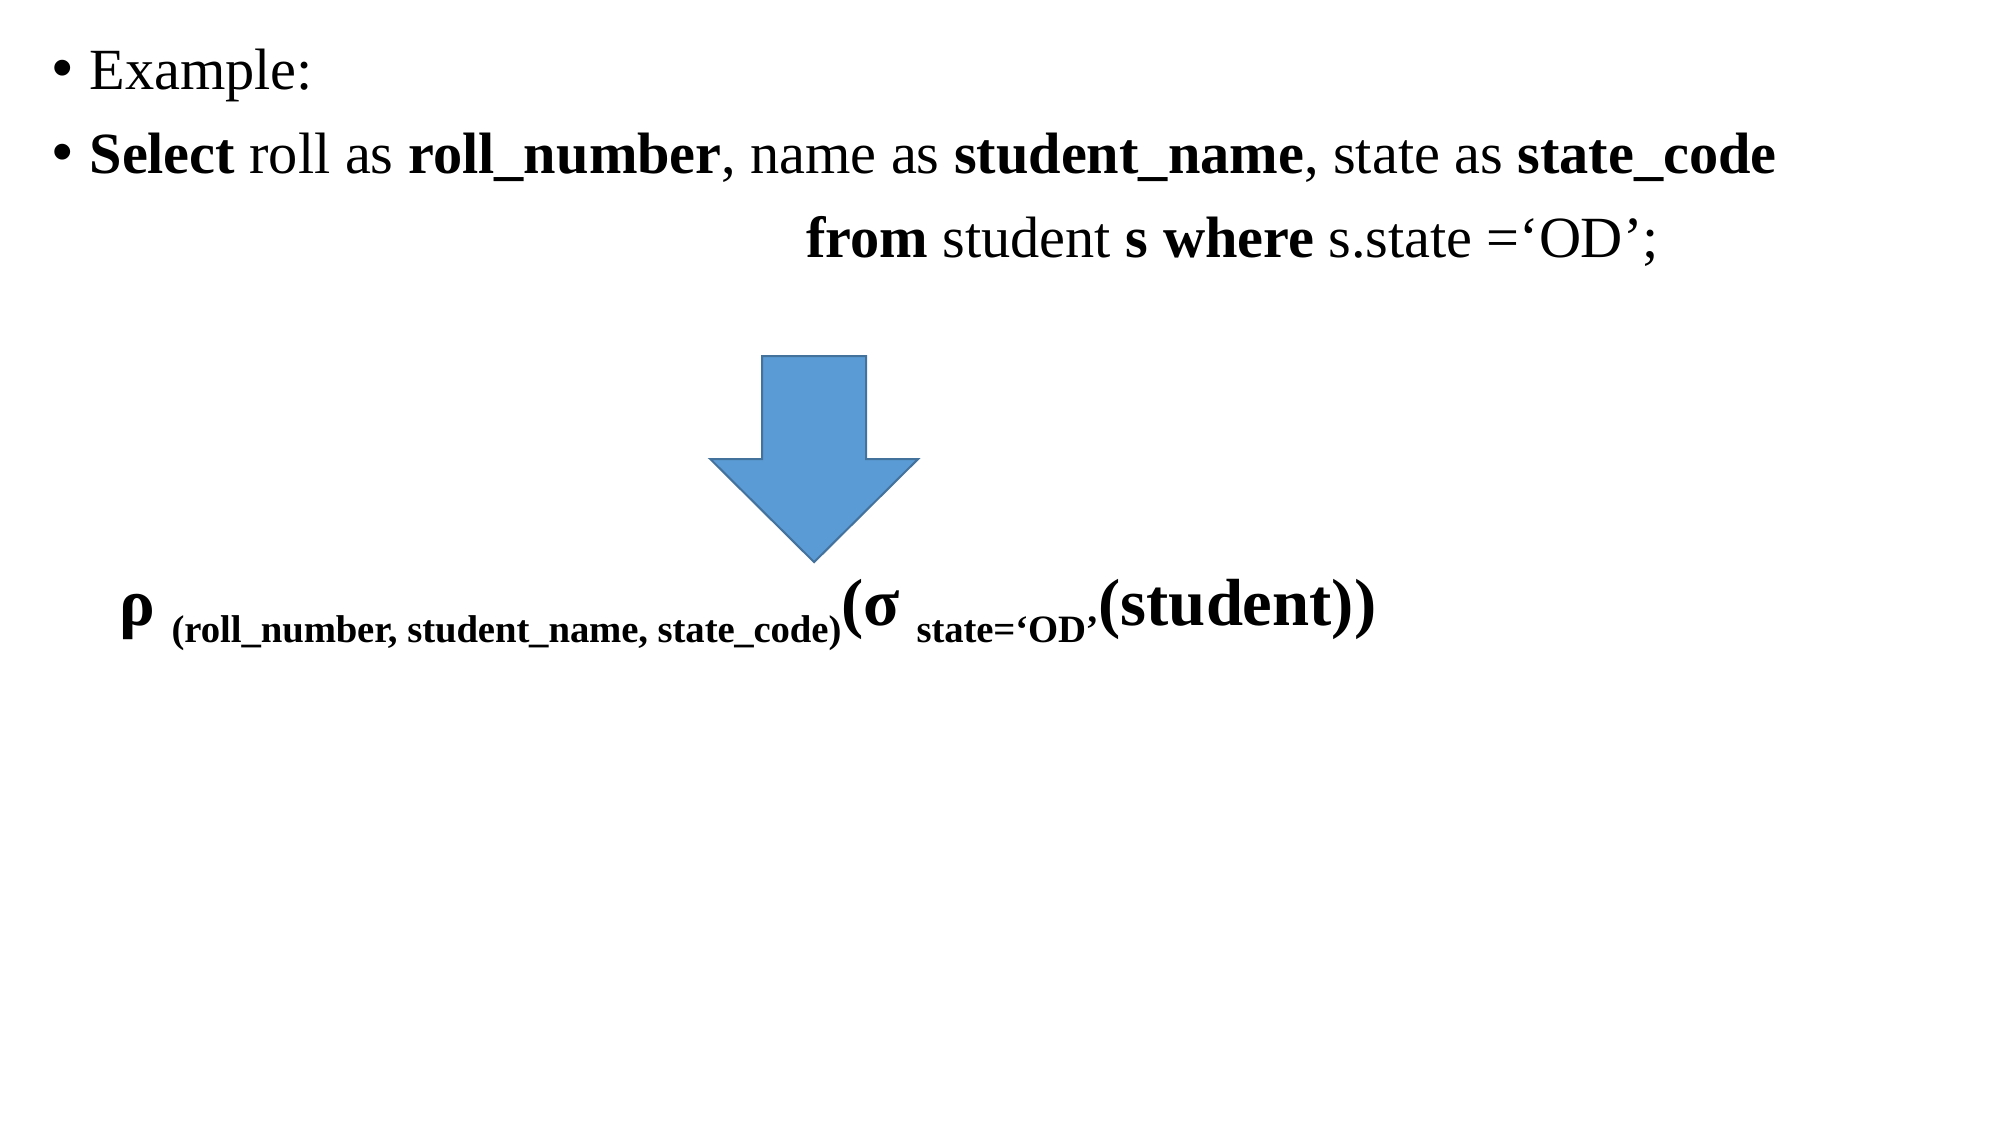

Example:
Select roll as roll_number, name as student_name, state as state_code
                                                    from student s where s.state =‘OD’;

    ρ (roll_number, student_name, state_code)(σ state=‘OD’(student))